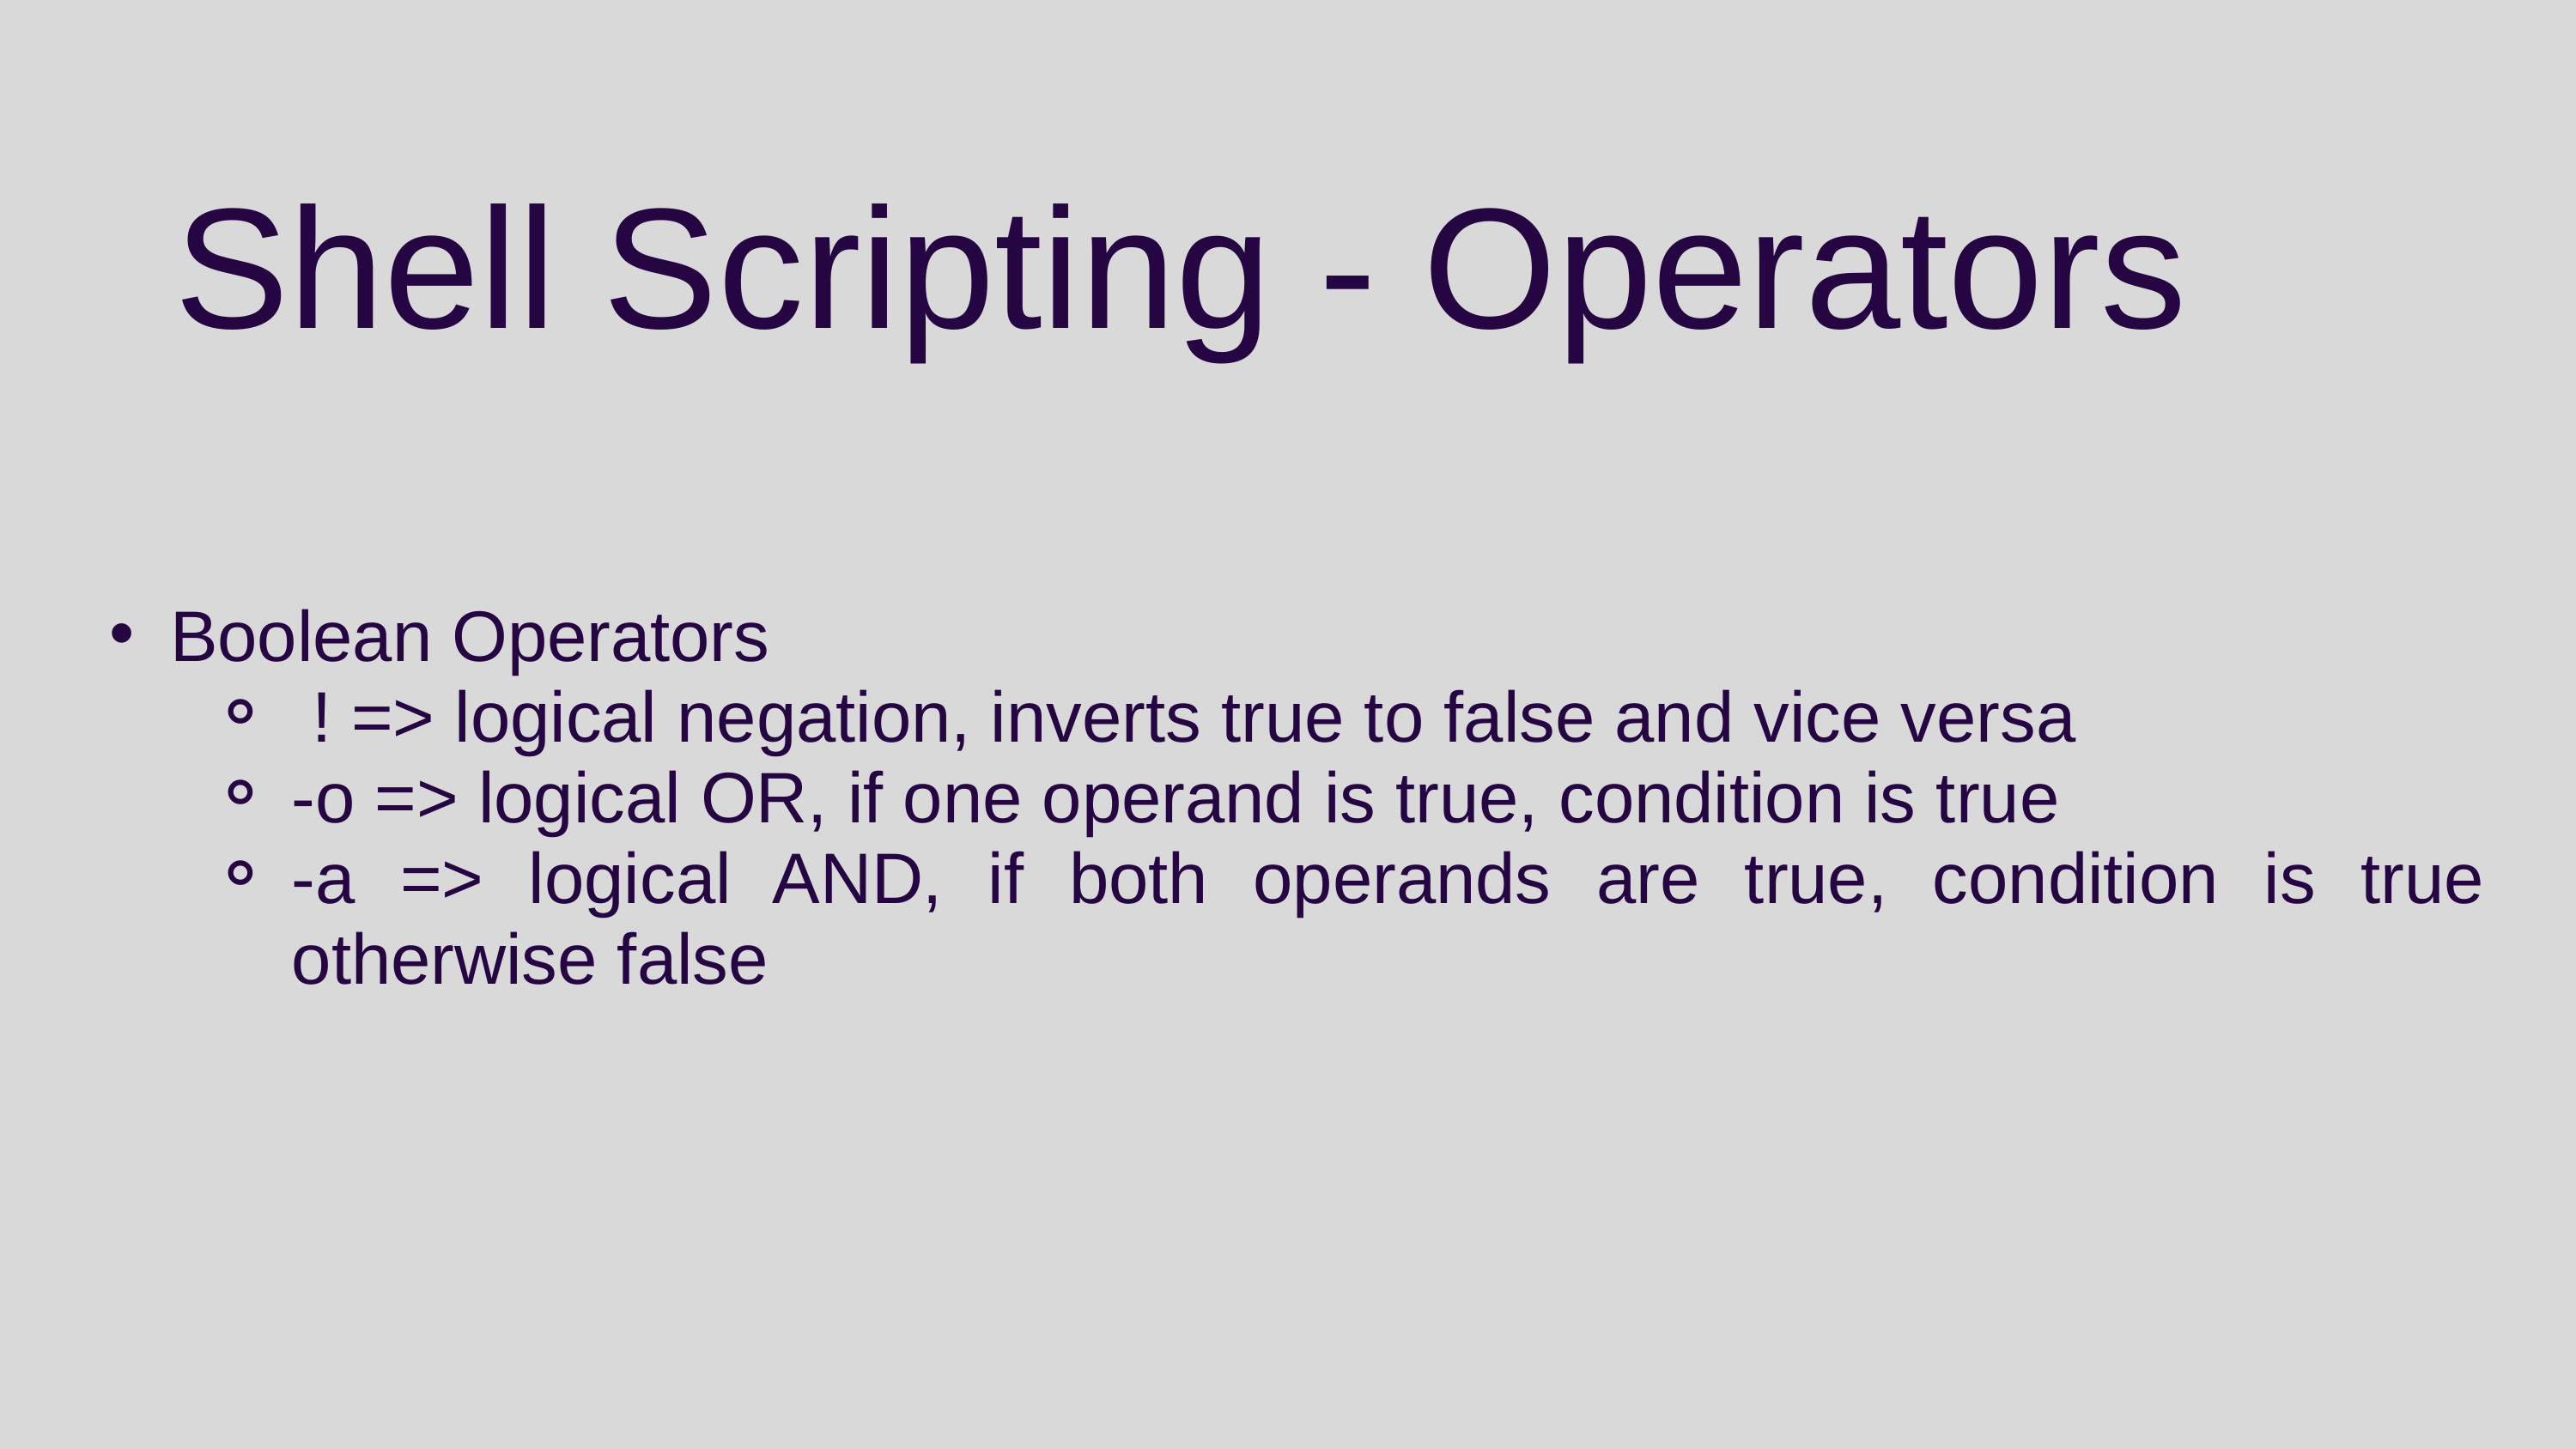

Shell Scripting - Operators
Boolean Operators
 ! => logical negation, inverts true to false and vice versa
-o => logical OR, if one operand is true, condition is true
-a => logical AND, if both operands are true, condition is true otherwise false